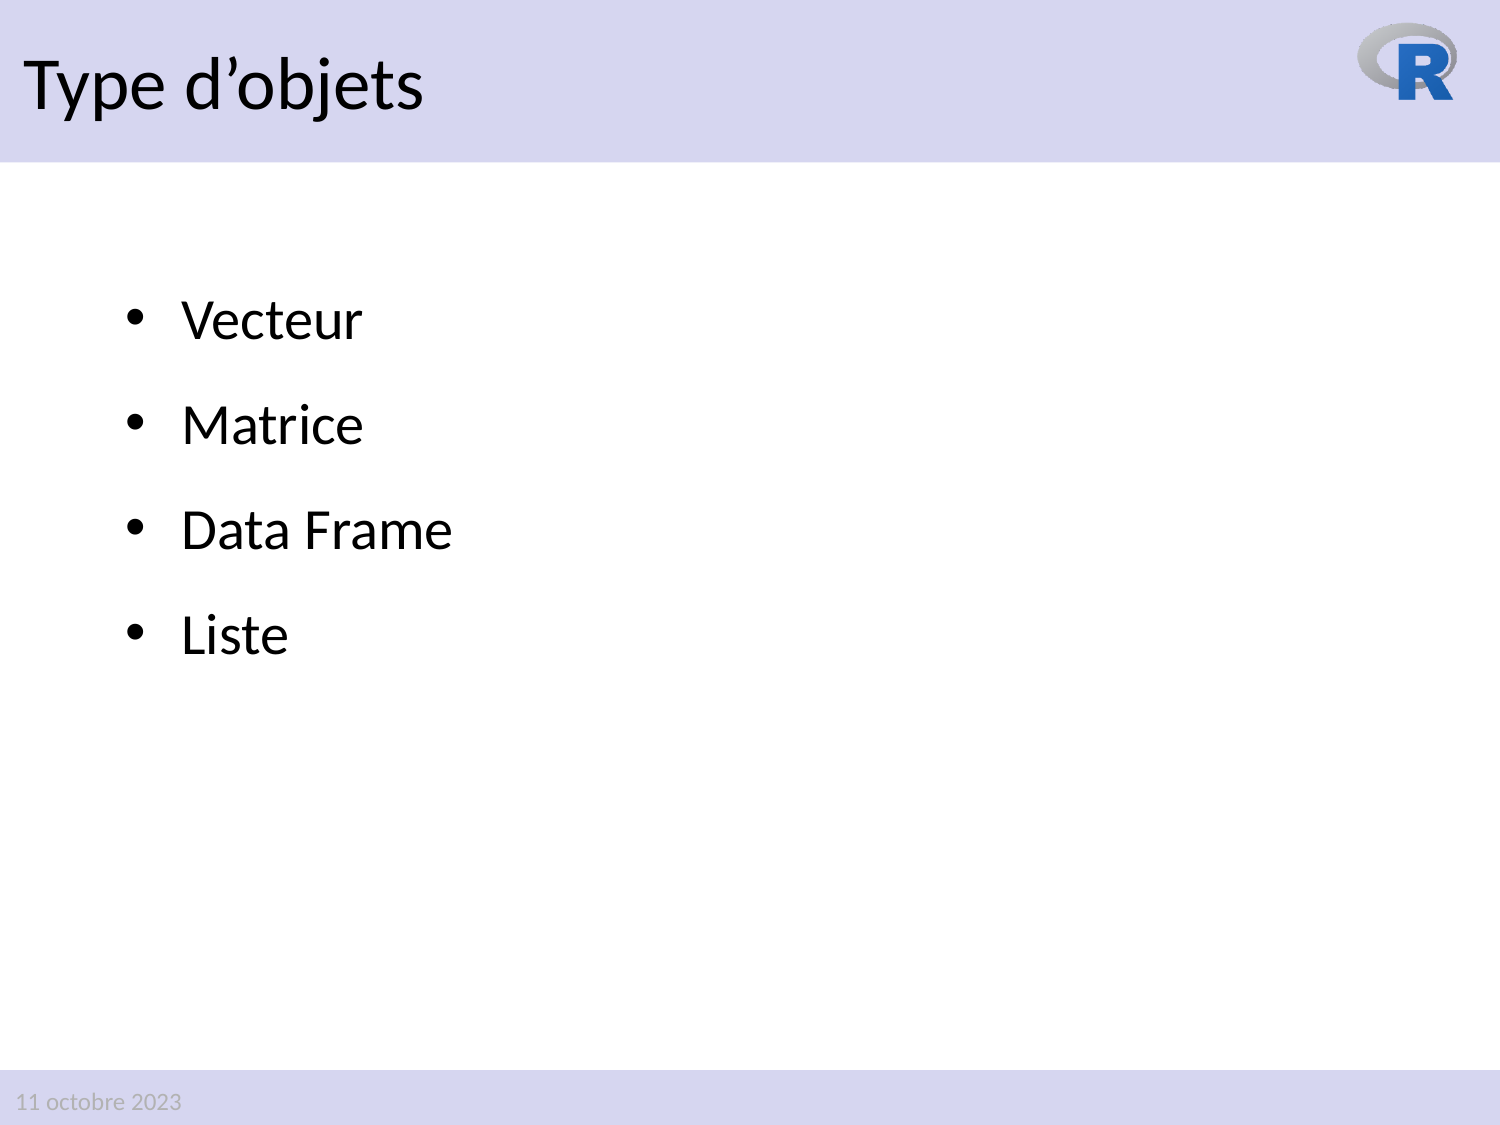

Type d’objets
Vecteur
Matrice
Data Frame
Liste

11 octobre 2023
24